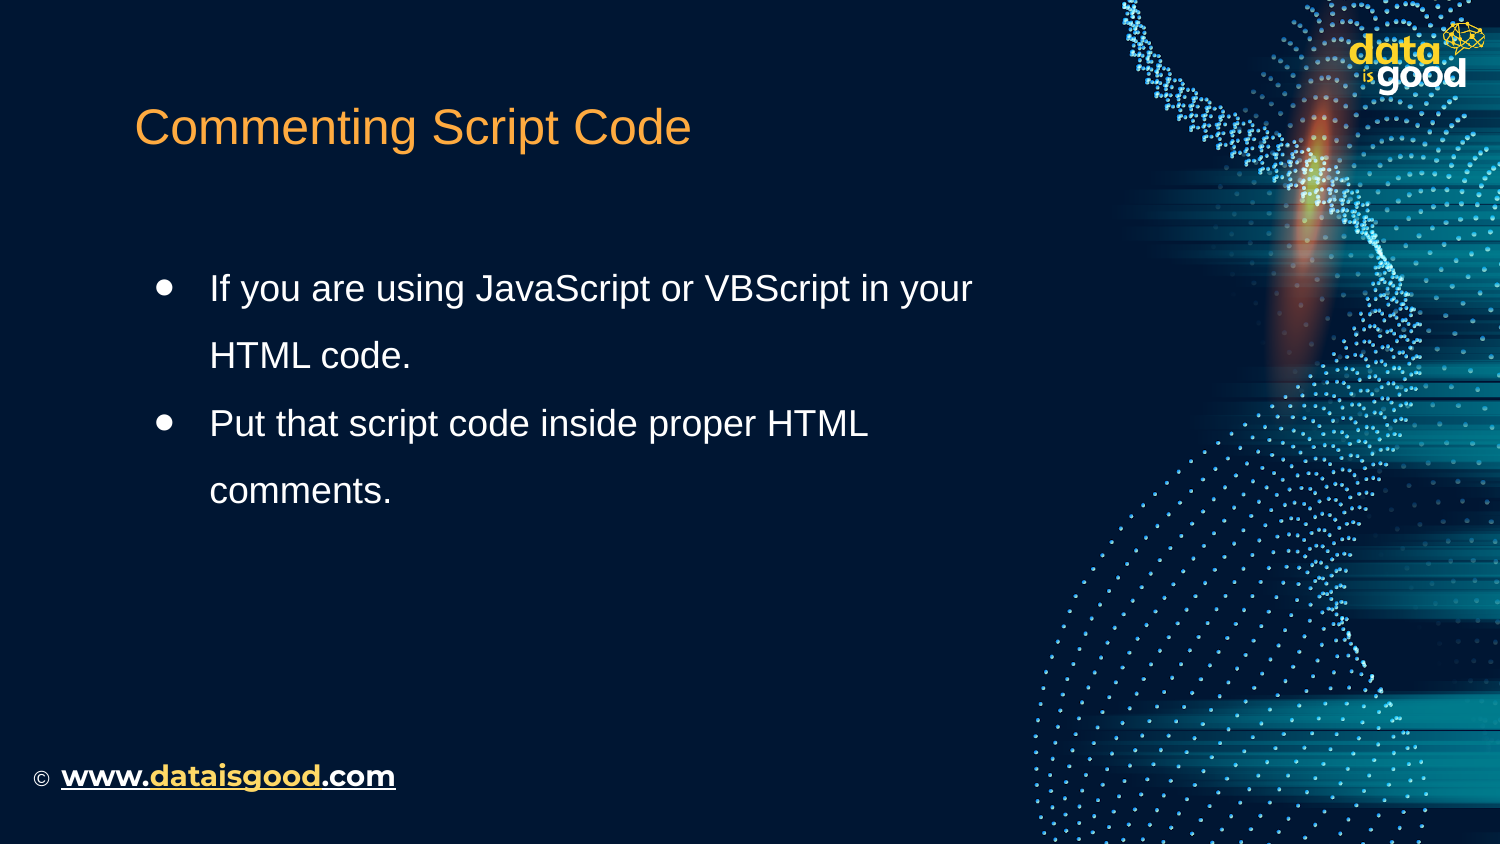

# Commenting Script Code
If you are using JavaScript or VBScript in your HTML code.
Put that script code inside proper HTML comments.